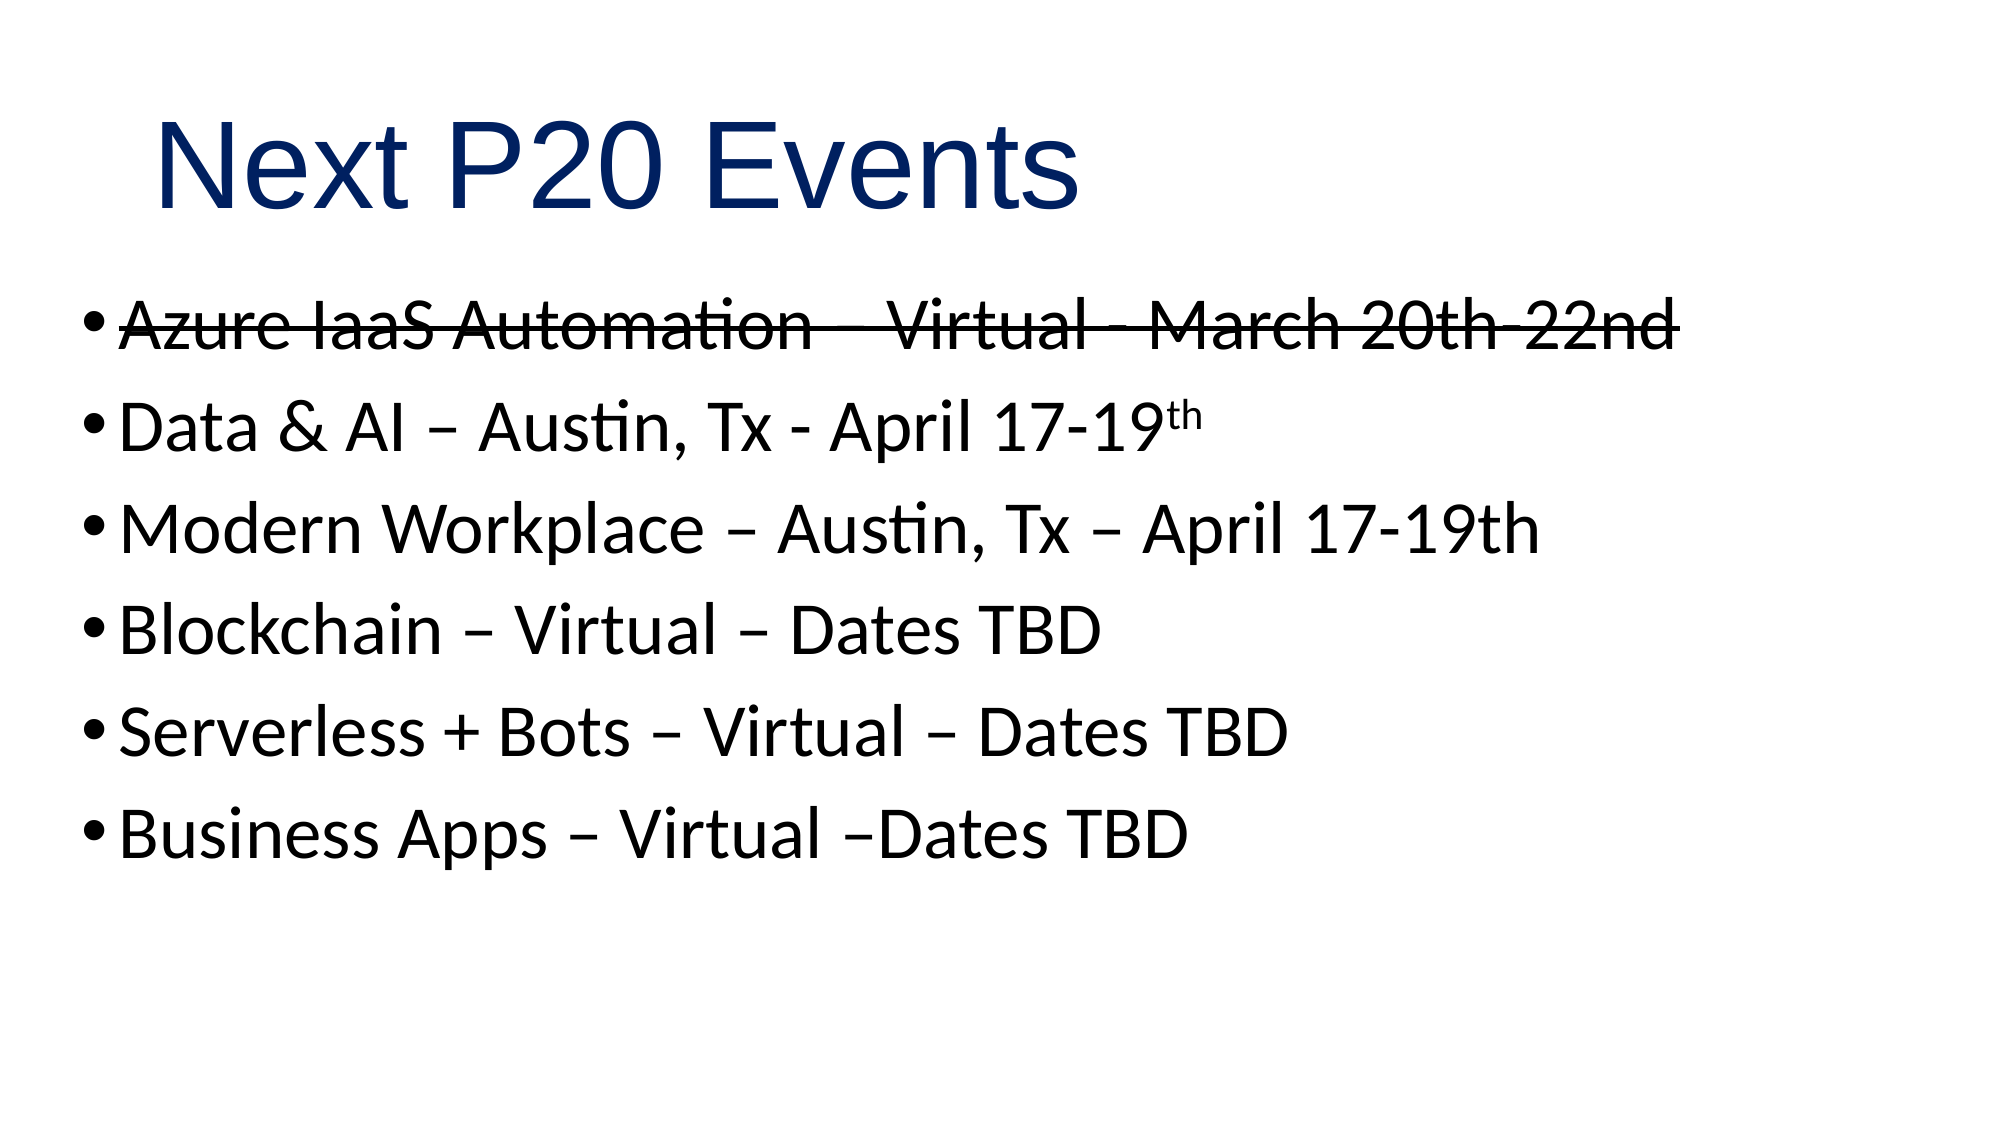

# Next P20 Events
Azure IaaS Automation – Virtual - March 20th-22nd
Data & AI – Austin, Tx - April 17-19th
Modern Workplace – Austin, Tx – April 17-19th
Blockchain – Virtual – Dates TBD
Serverless + Bots – Virtual – Dates TBD
Business Apps – Virtual –Dates TBD